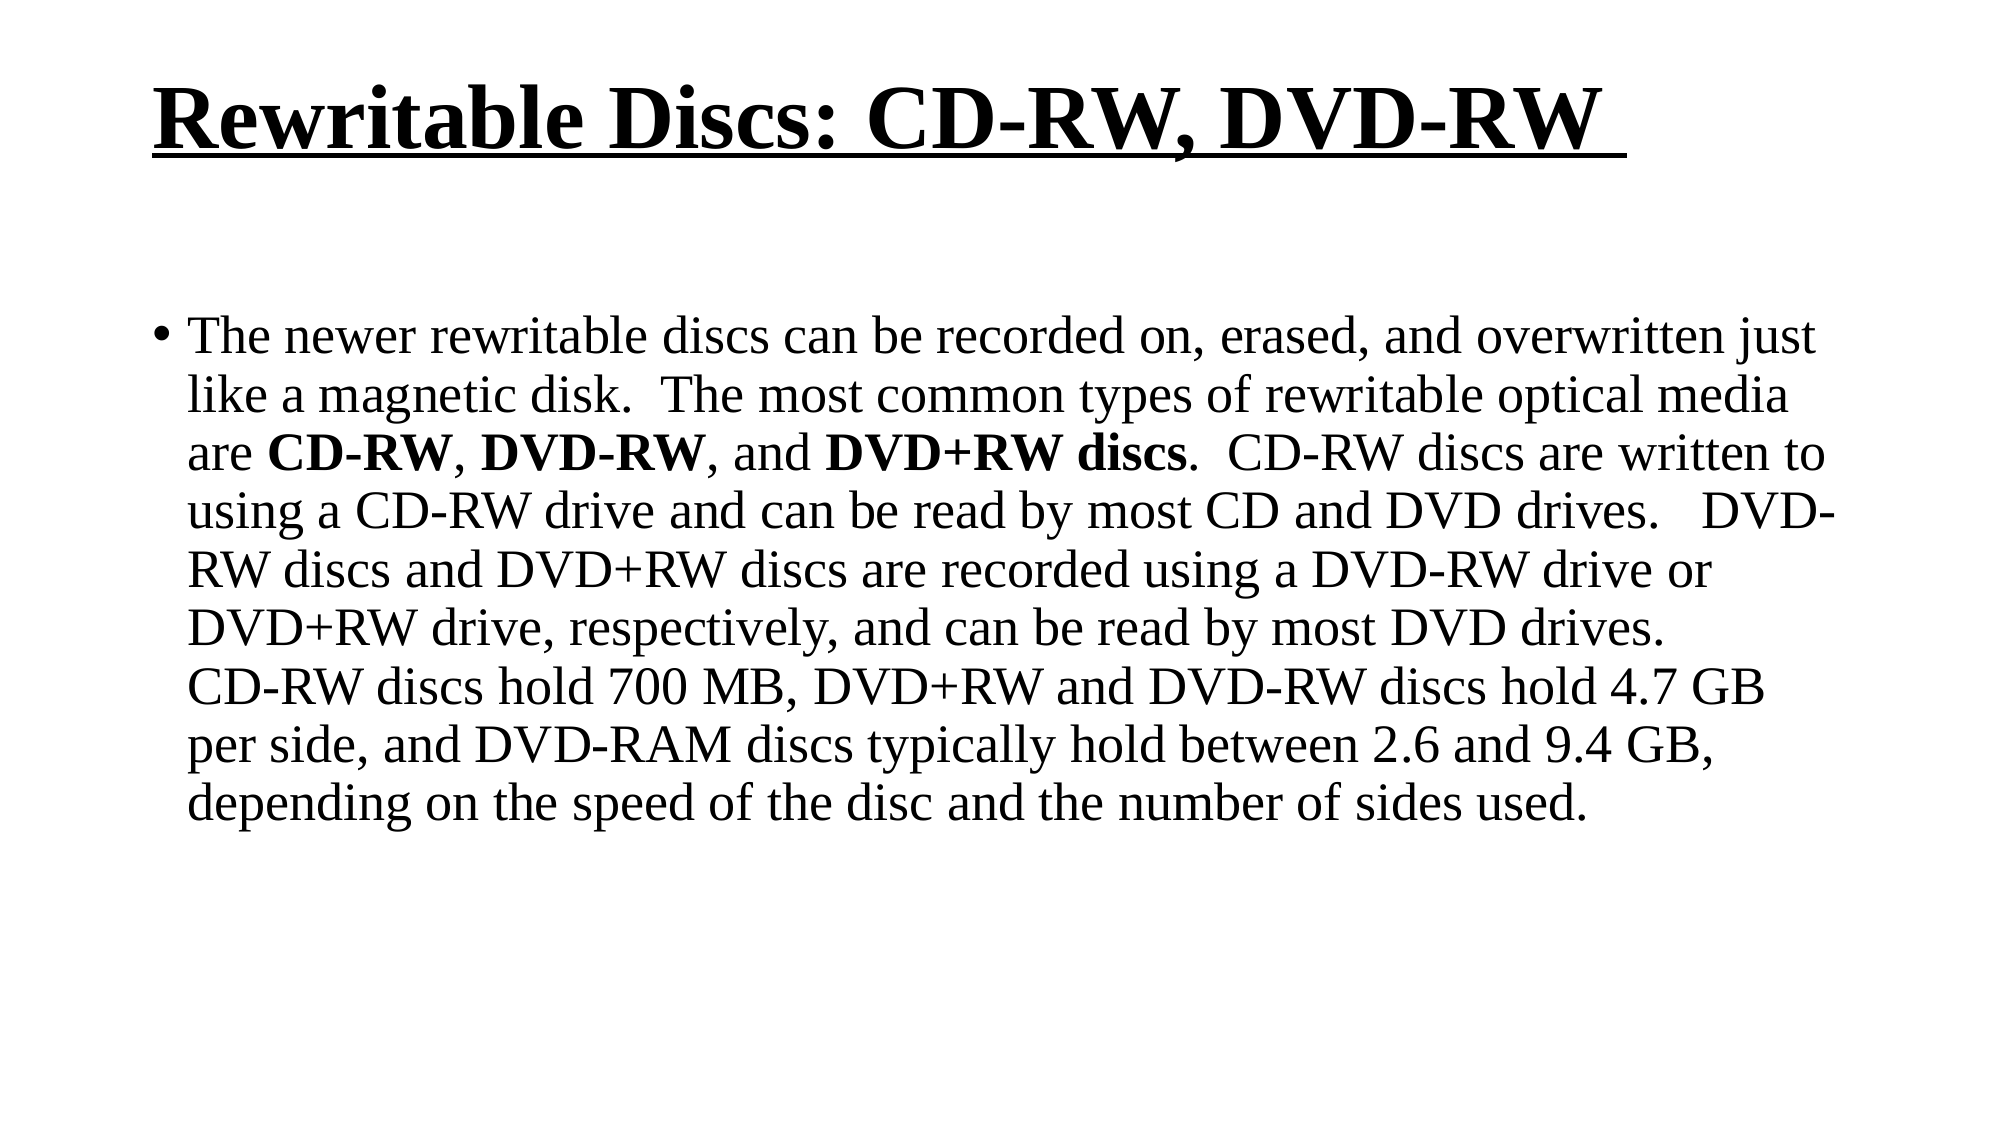

# Rewritable Discs: CD-RW, DVD-RW
The newer rewritable discs can be recorded on, erased, and overwritten just like a magnetic disk.  The most common types of rewritable optical media are CD-RW, DVD-RW, and DVD+RW discs.  CD-RW discs are written to using a CD-RW drive and can be read by most CD and DVD drives.   DVD-RW discs and DVD+RW discs are recorded using a DVD-RW drive or DVD+RW drive, respectively, and can be read by most DVD drives.  
CD-RW discs hold 700 MB, DVD+RW and DVD-RW discs hold 4.7 GB per side, and DVD-RAM discs typically hold between 2.6 and 9.4 GB, depending on the speed of the disc and the number of sides used.